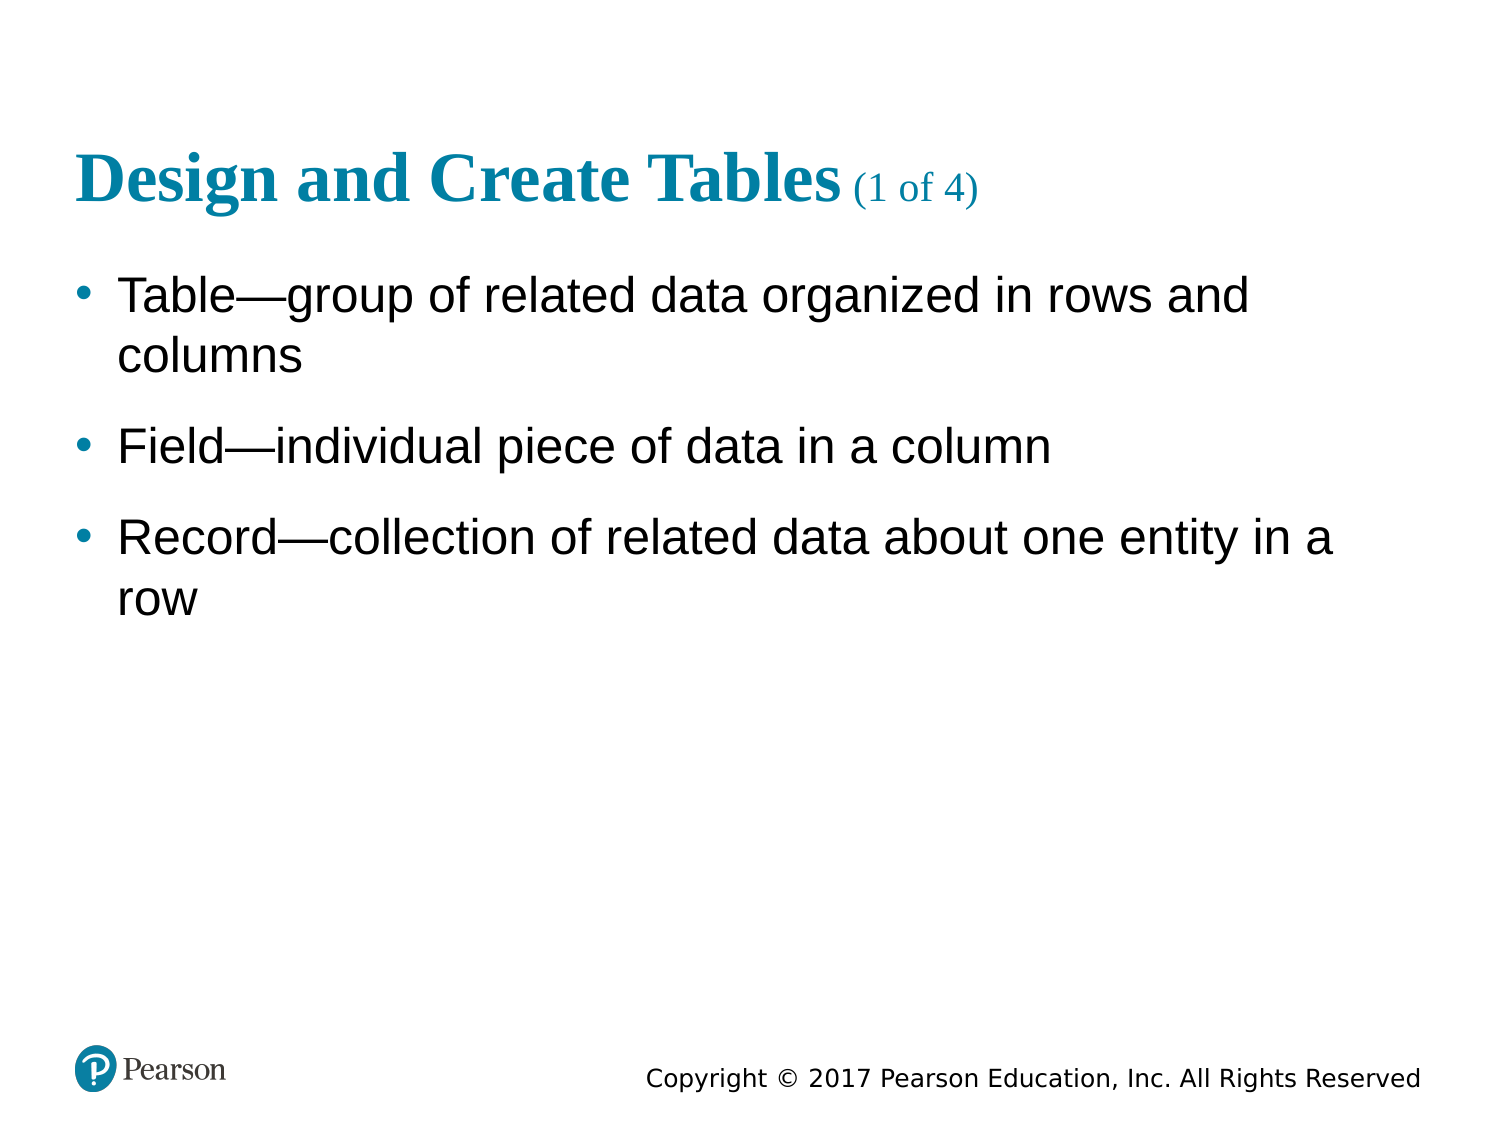

# Design and Create Tables (1 of 4)
Table—group of related data organized in rows and columns
Field—individual piece of data in a column
Record—collection of related data about one entity in a row